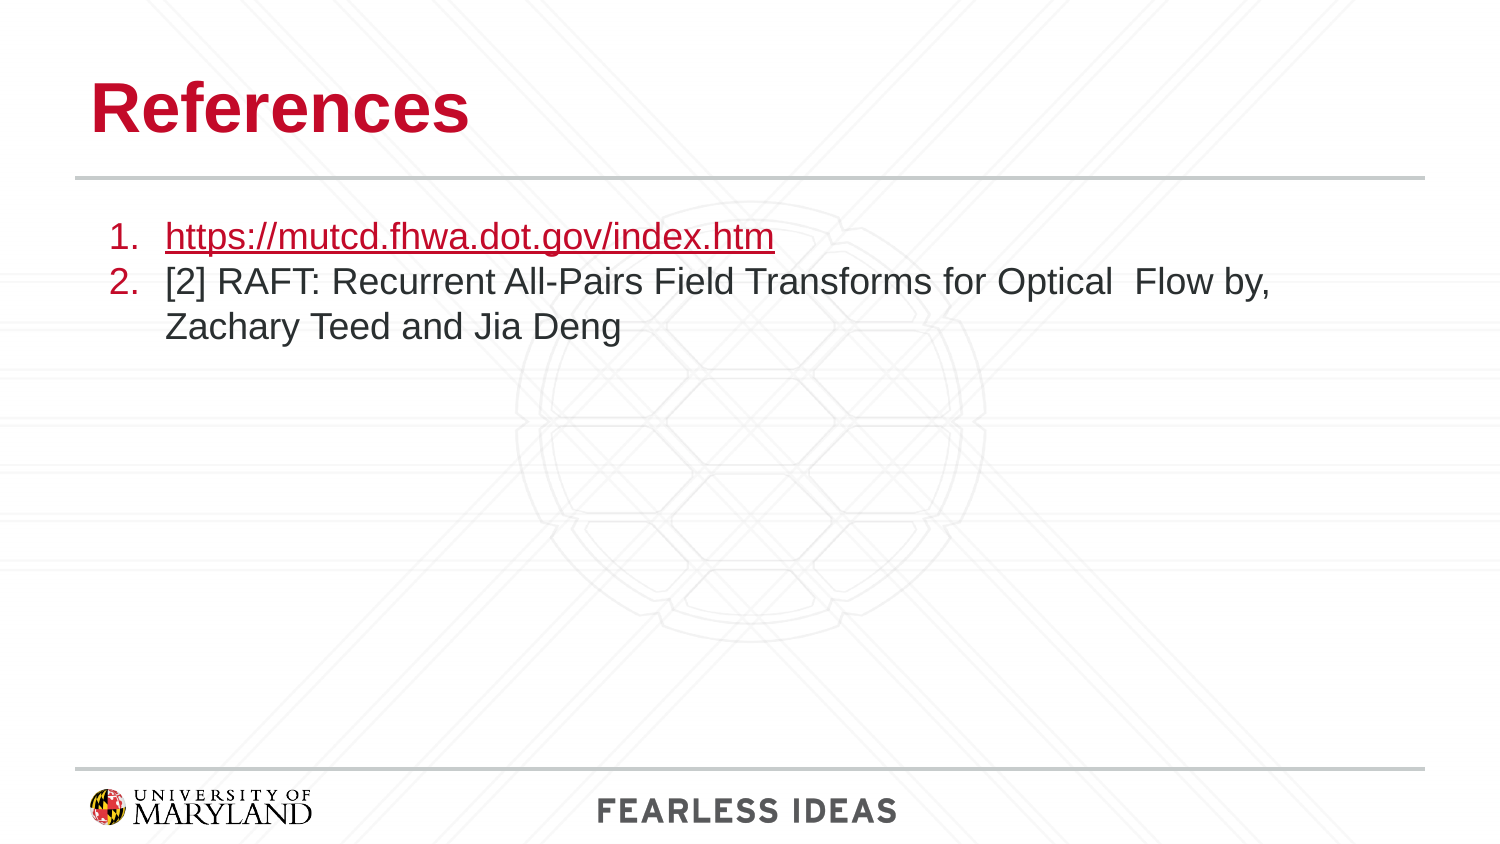

# References
https://mutcd.fhwa.dot.gov/index.htm
[2] RAFT: Recurrent All-Pairs Field Transforms for Optical  Flow by, Zachary Teed and Jia Deng